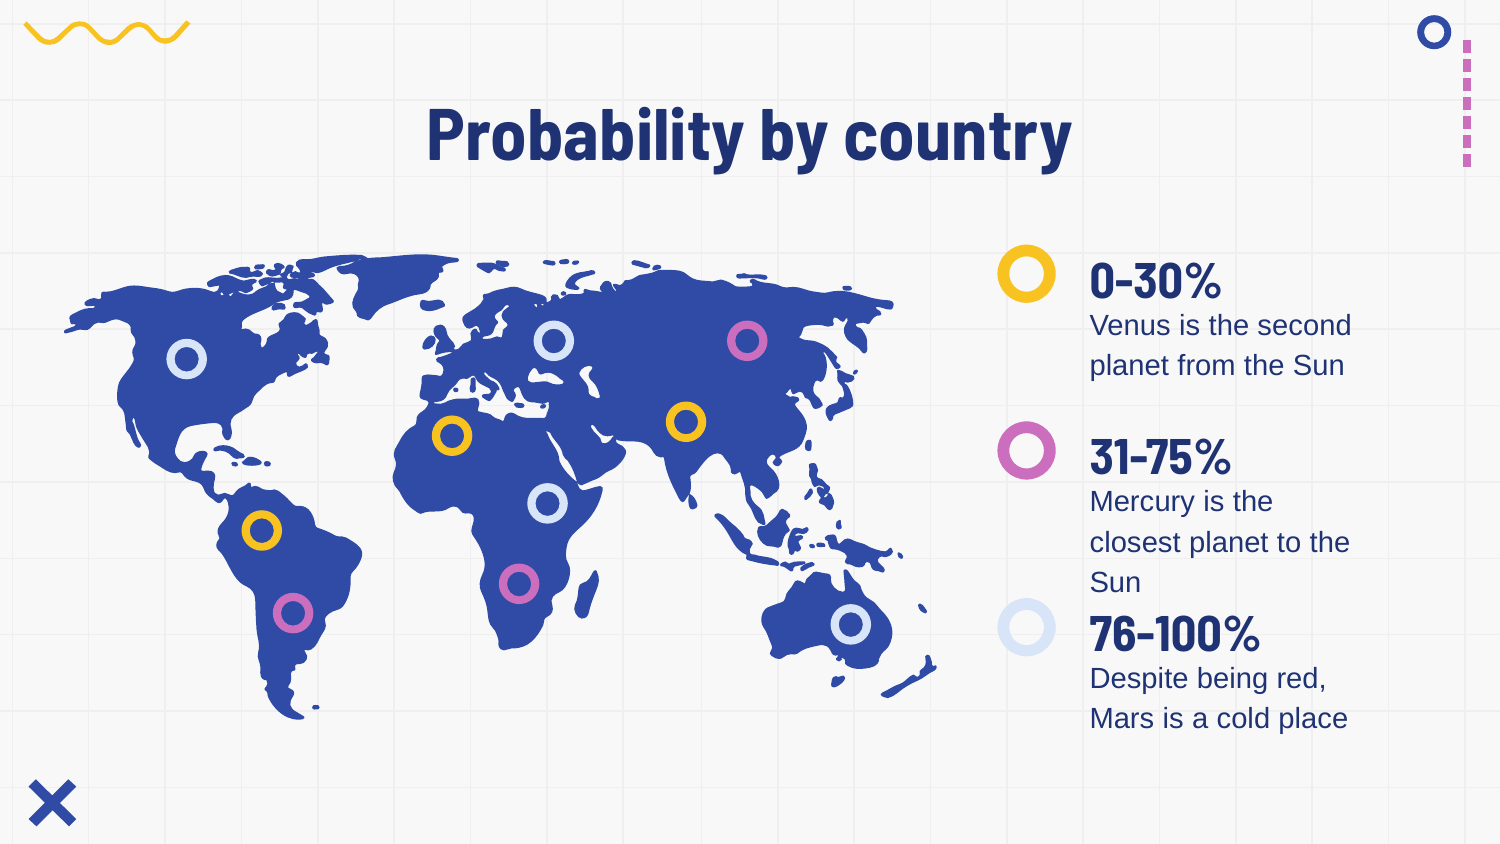

# Probability by country
0-30%

Venus is the second planet from the Sun

31-75%

Mercury is the closest planet to the Sun

76-100%

Despite being red, Mars is a cold place